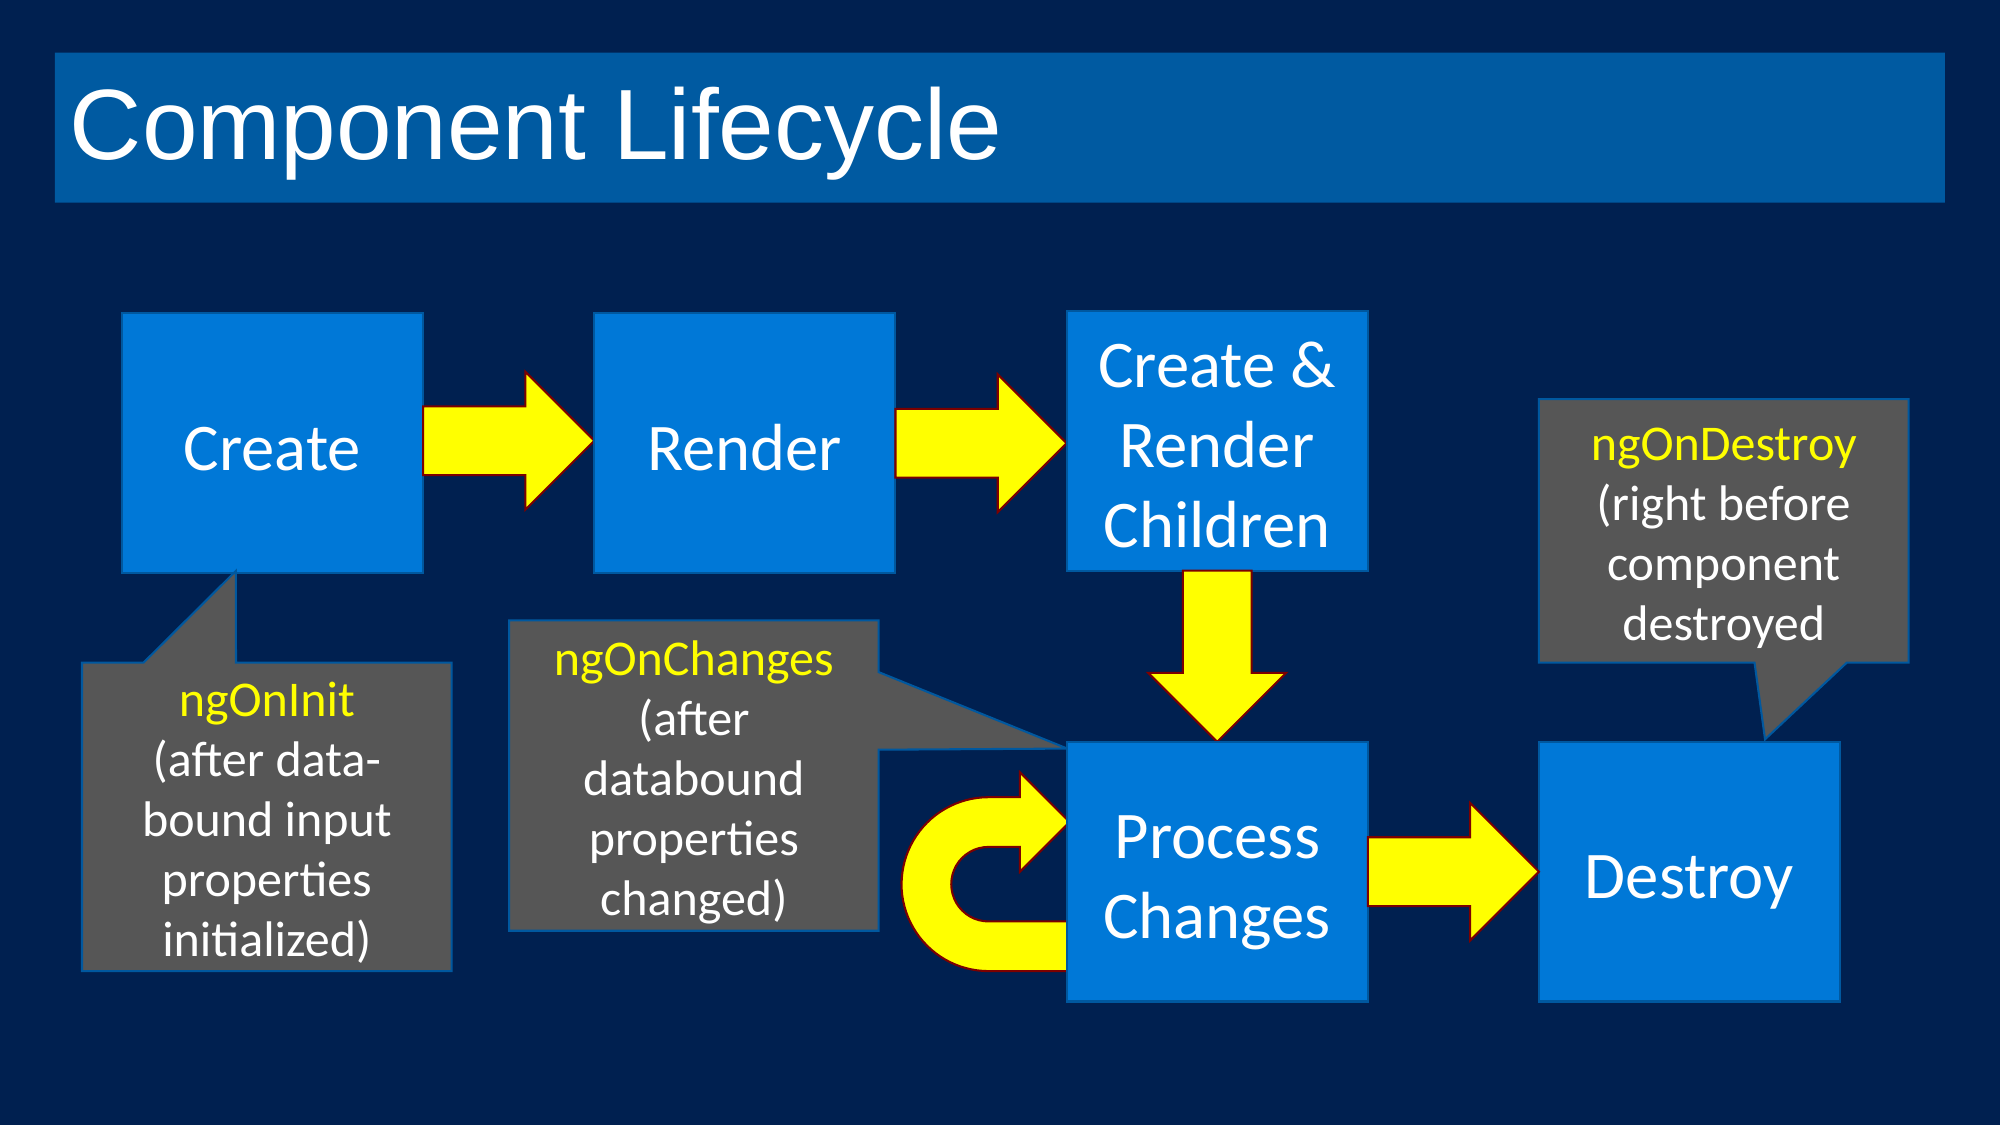

# Component Lifecycle
Create & Render Children
Create
Render

ngOnDestroy
(right before component destroyed

ngOnChanges
(after databound properties changed)
ngOnInit
(after data-bound input properties initialized)
Process Changes
Destroy